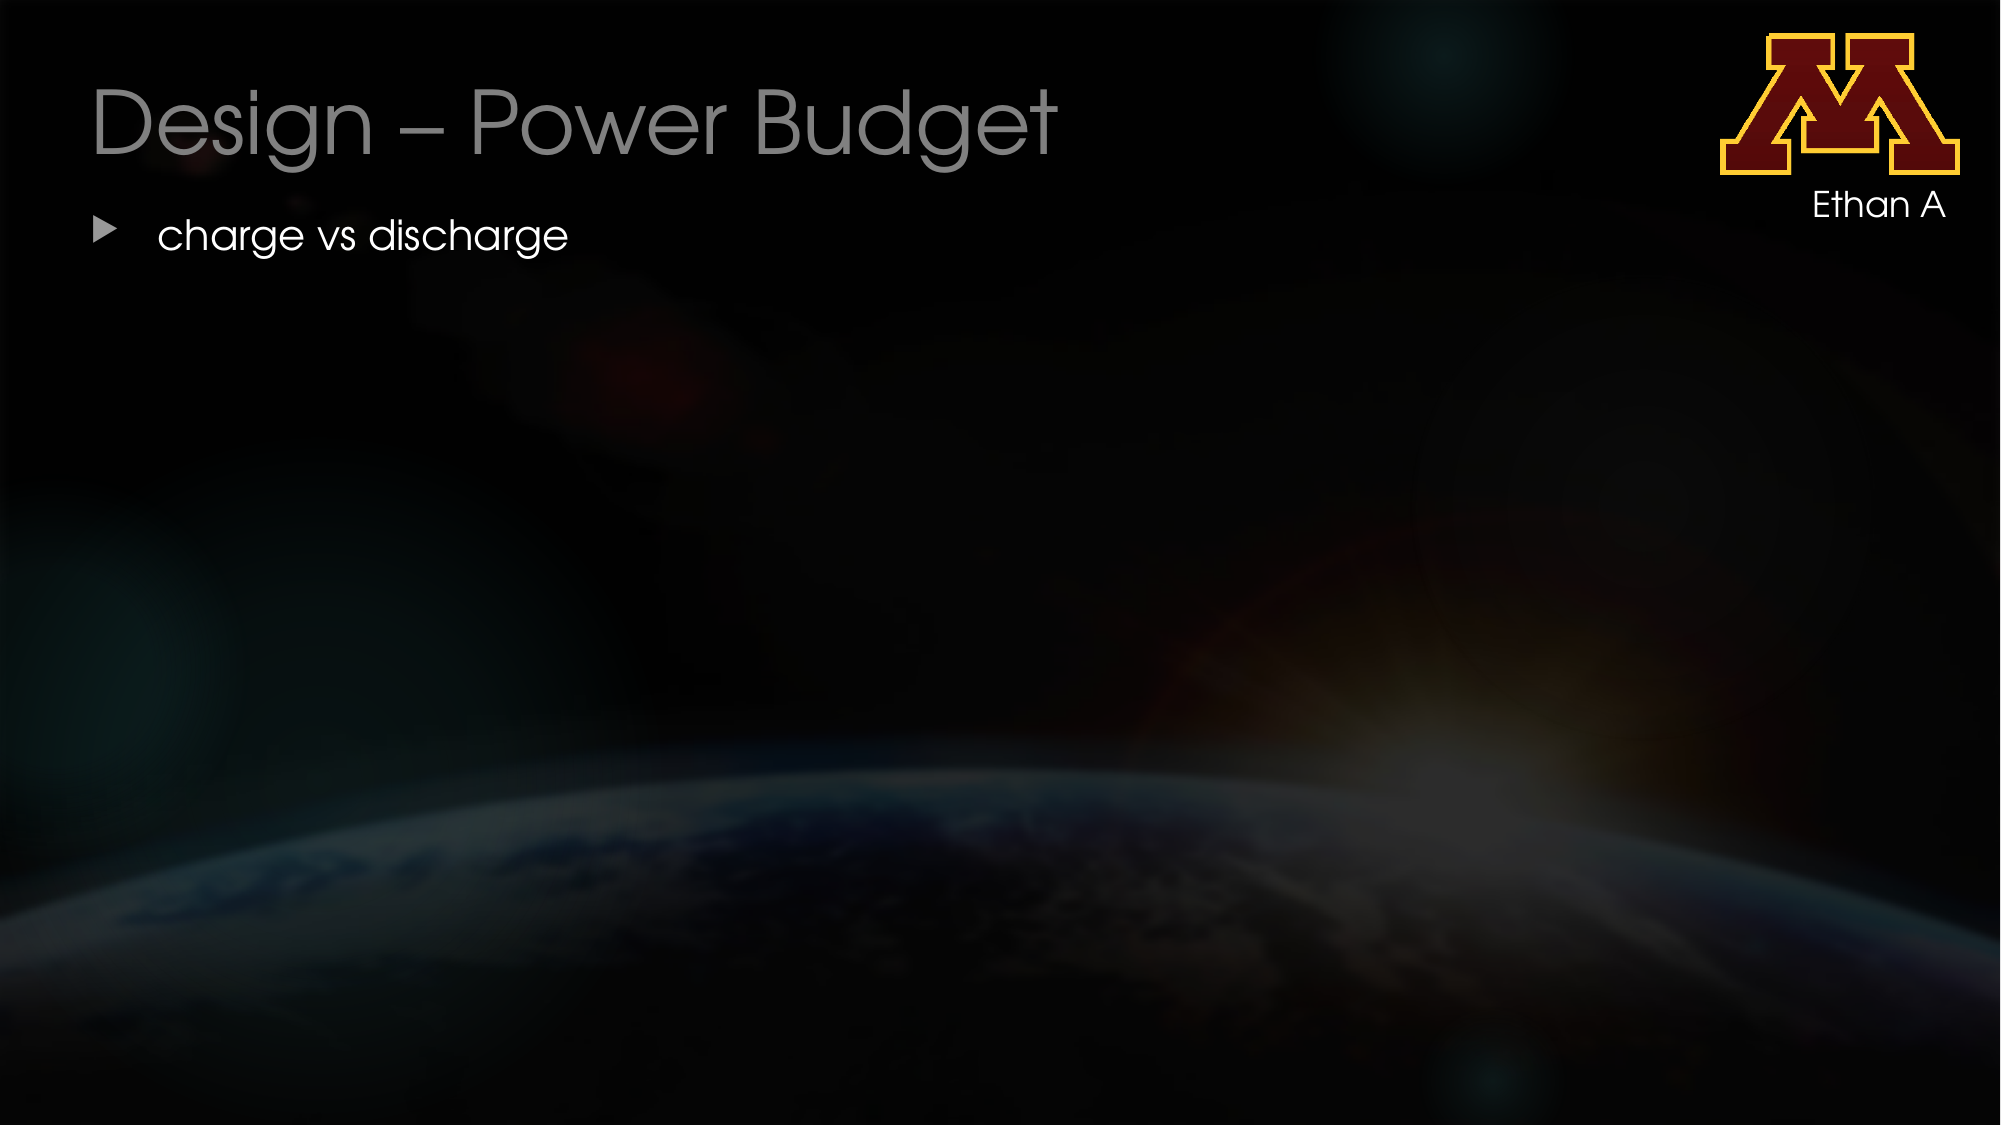

# Design – Power Budget
Ethan A
 charge vs discharge